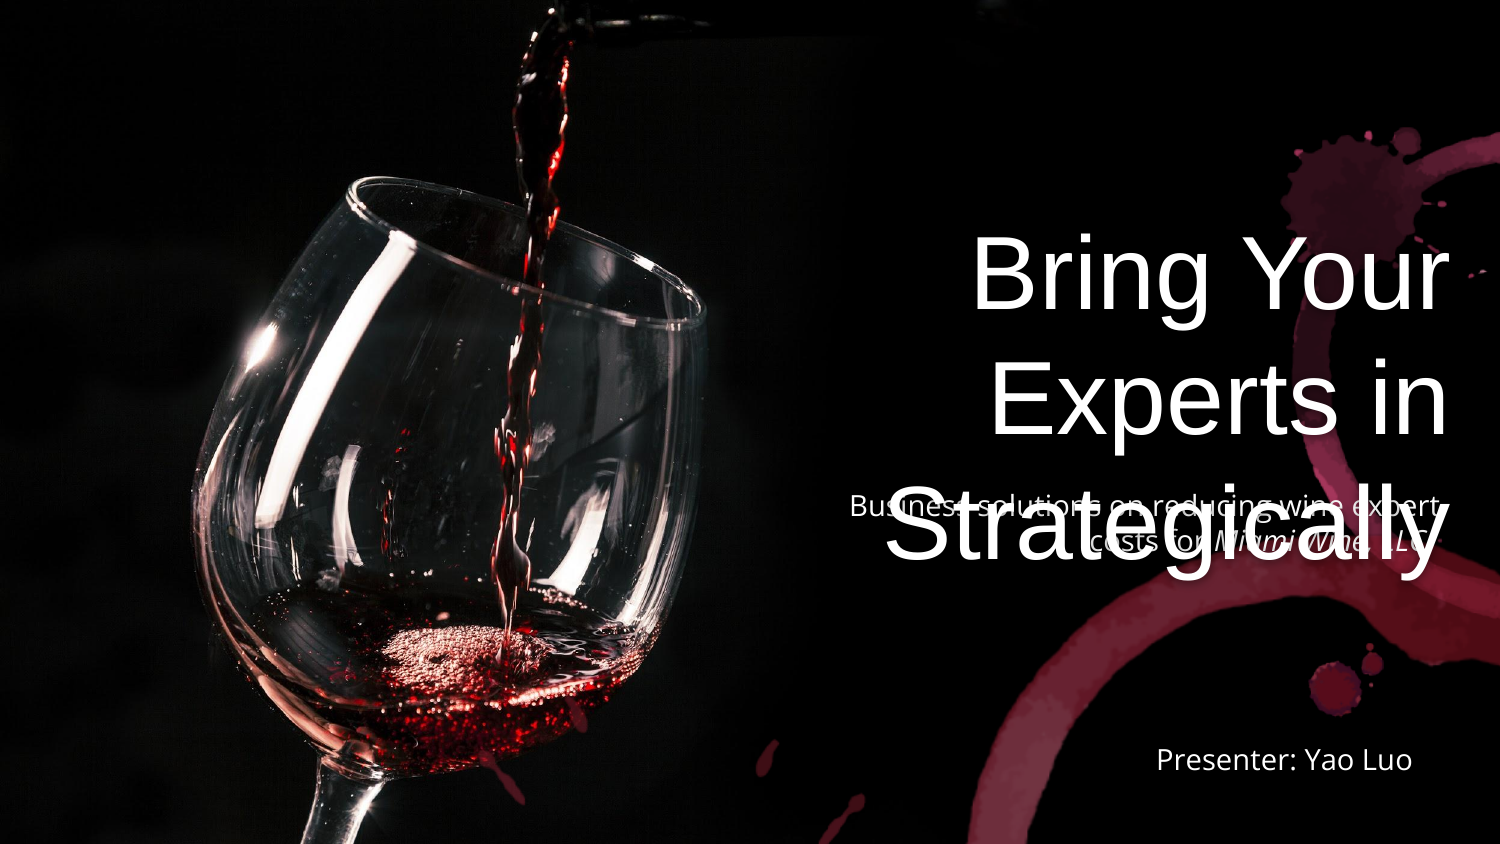

# Bring Your Experts in Strategically
Business solutions on reducing wine expert costs for Miami Wine, LLC.

Presenter: Yao Luo